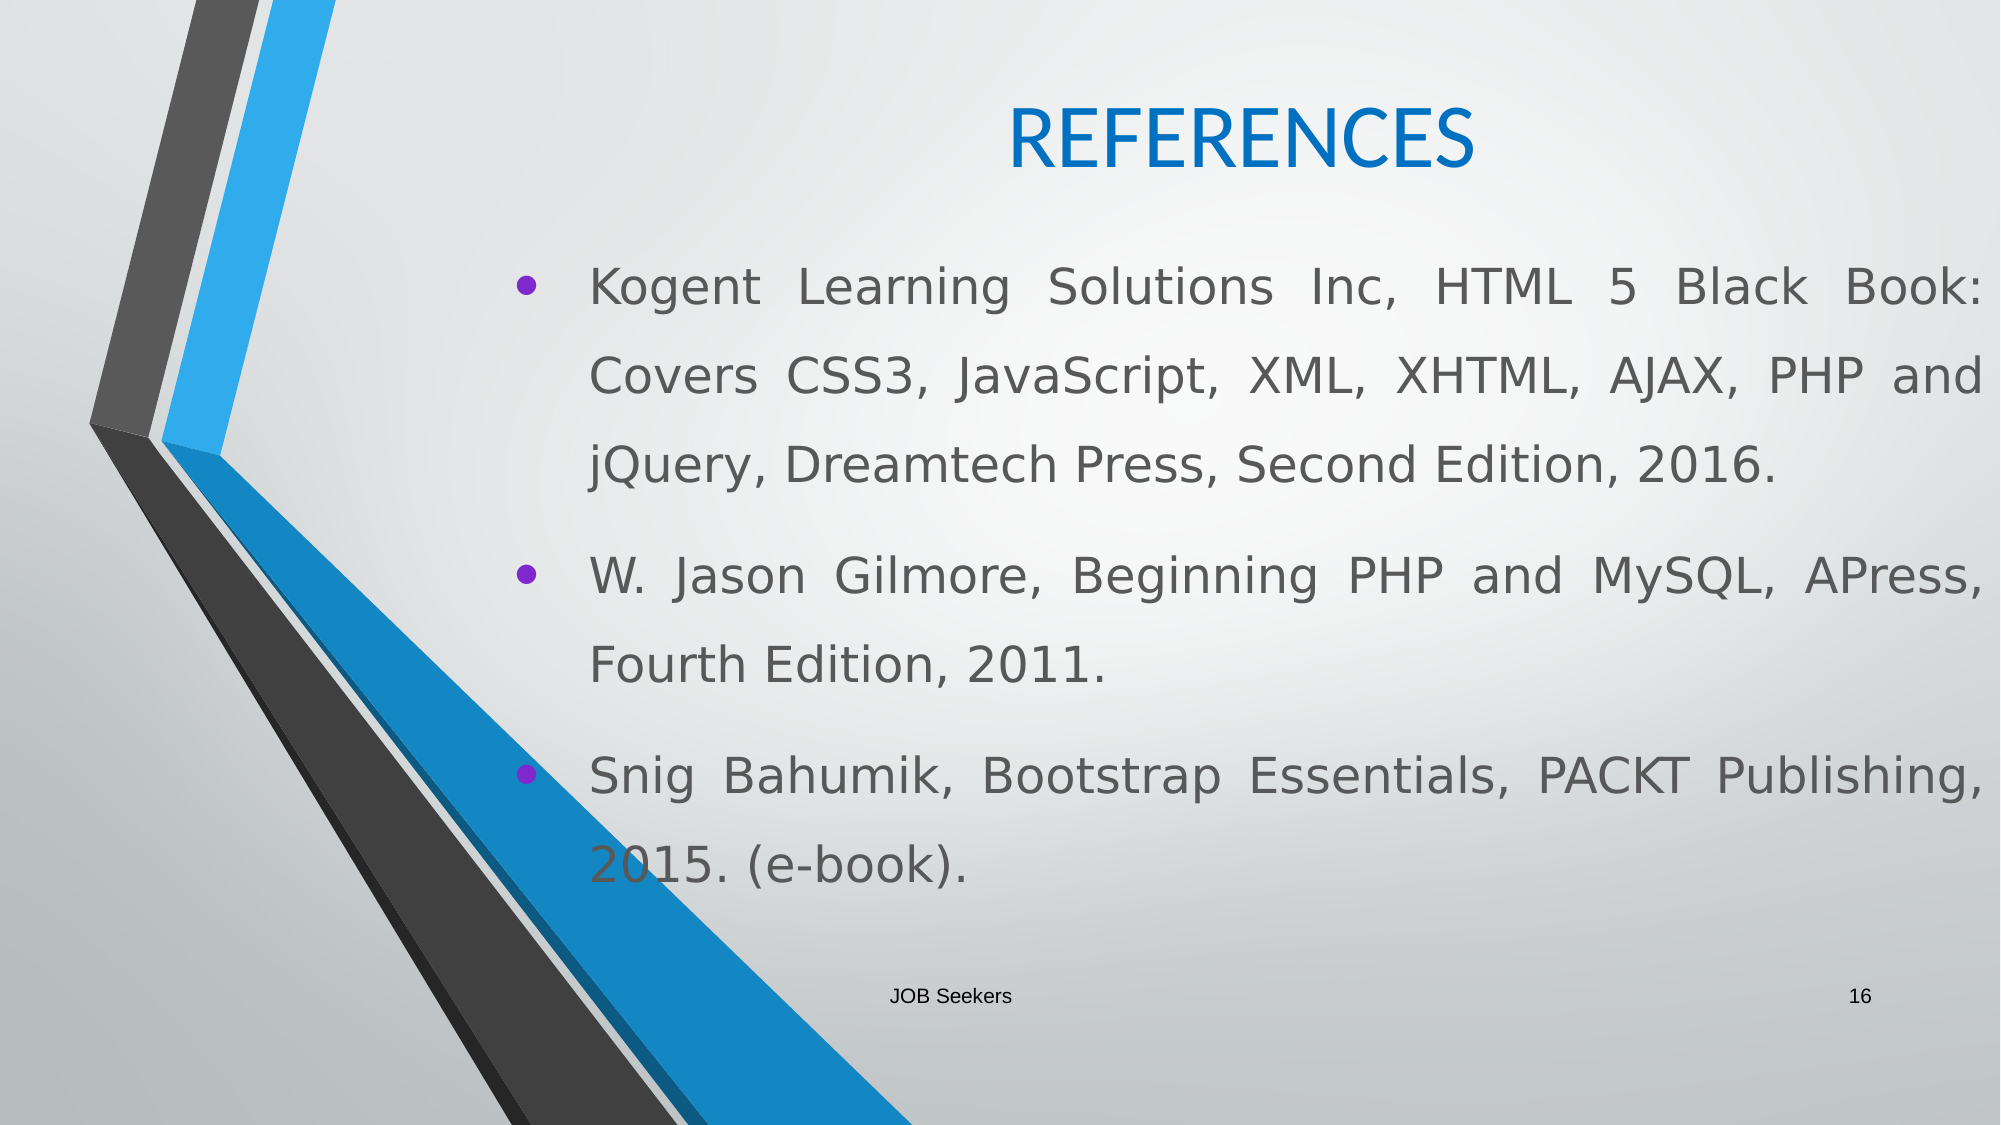

# REFERENCES
Kogent Learning Solutions Inc, HTML 5 Black Book: Covers CSS3, JavaScript, XML, XHTML, AJAX, PHP and jQuery, Dreamtech Press, Second Edition, 2016.
W. Jason Gilmore, Beginning PHP and MySQL, APress, Fourth Edition, 2011.
Snig Bahumik, Bootstrap Essentials, PACKT Publishing, 2015. (e-book).
JOB Seekers
16